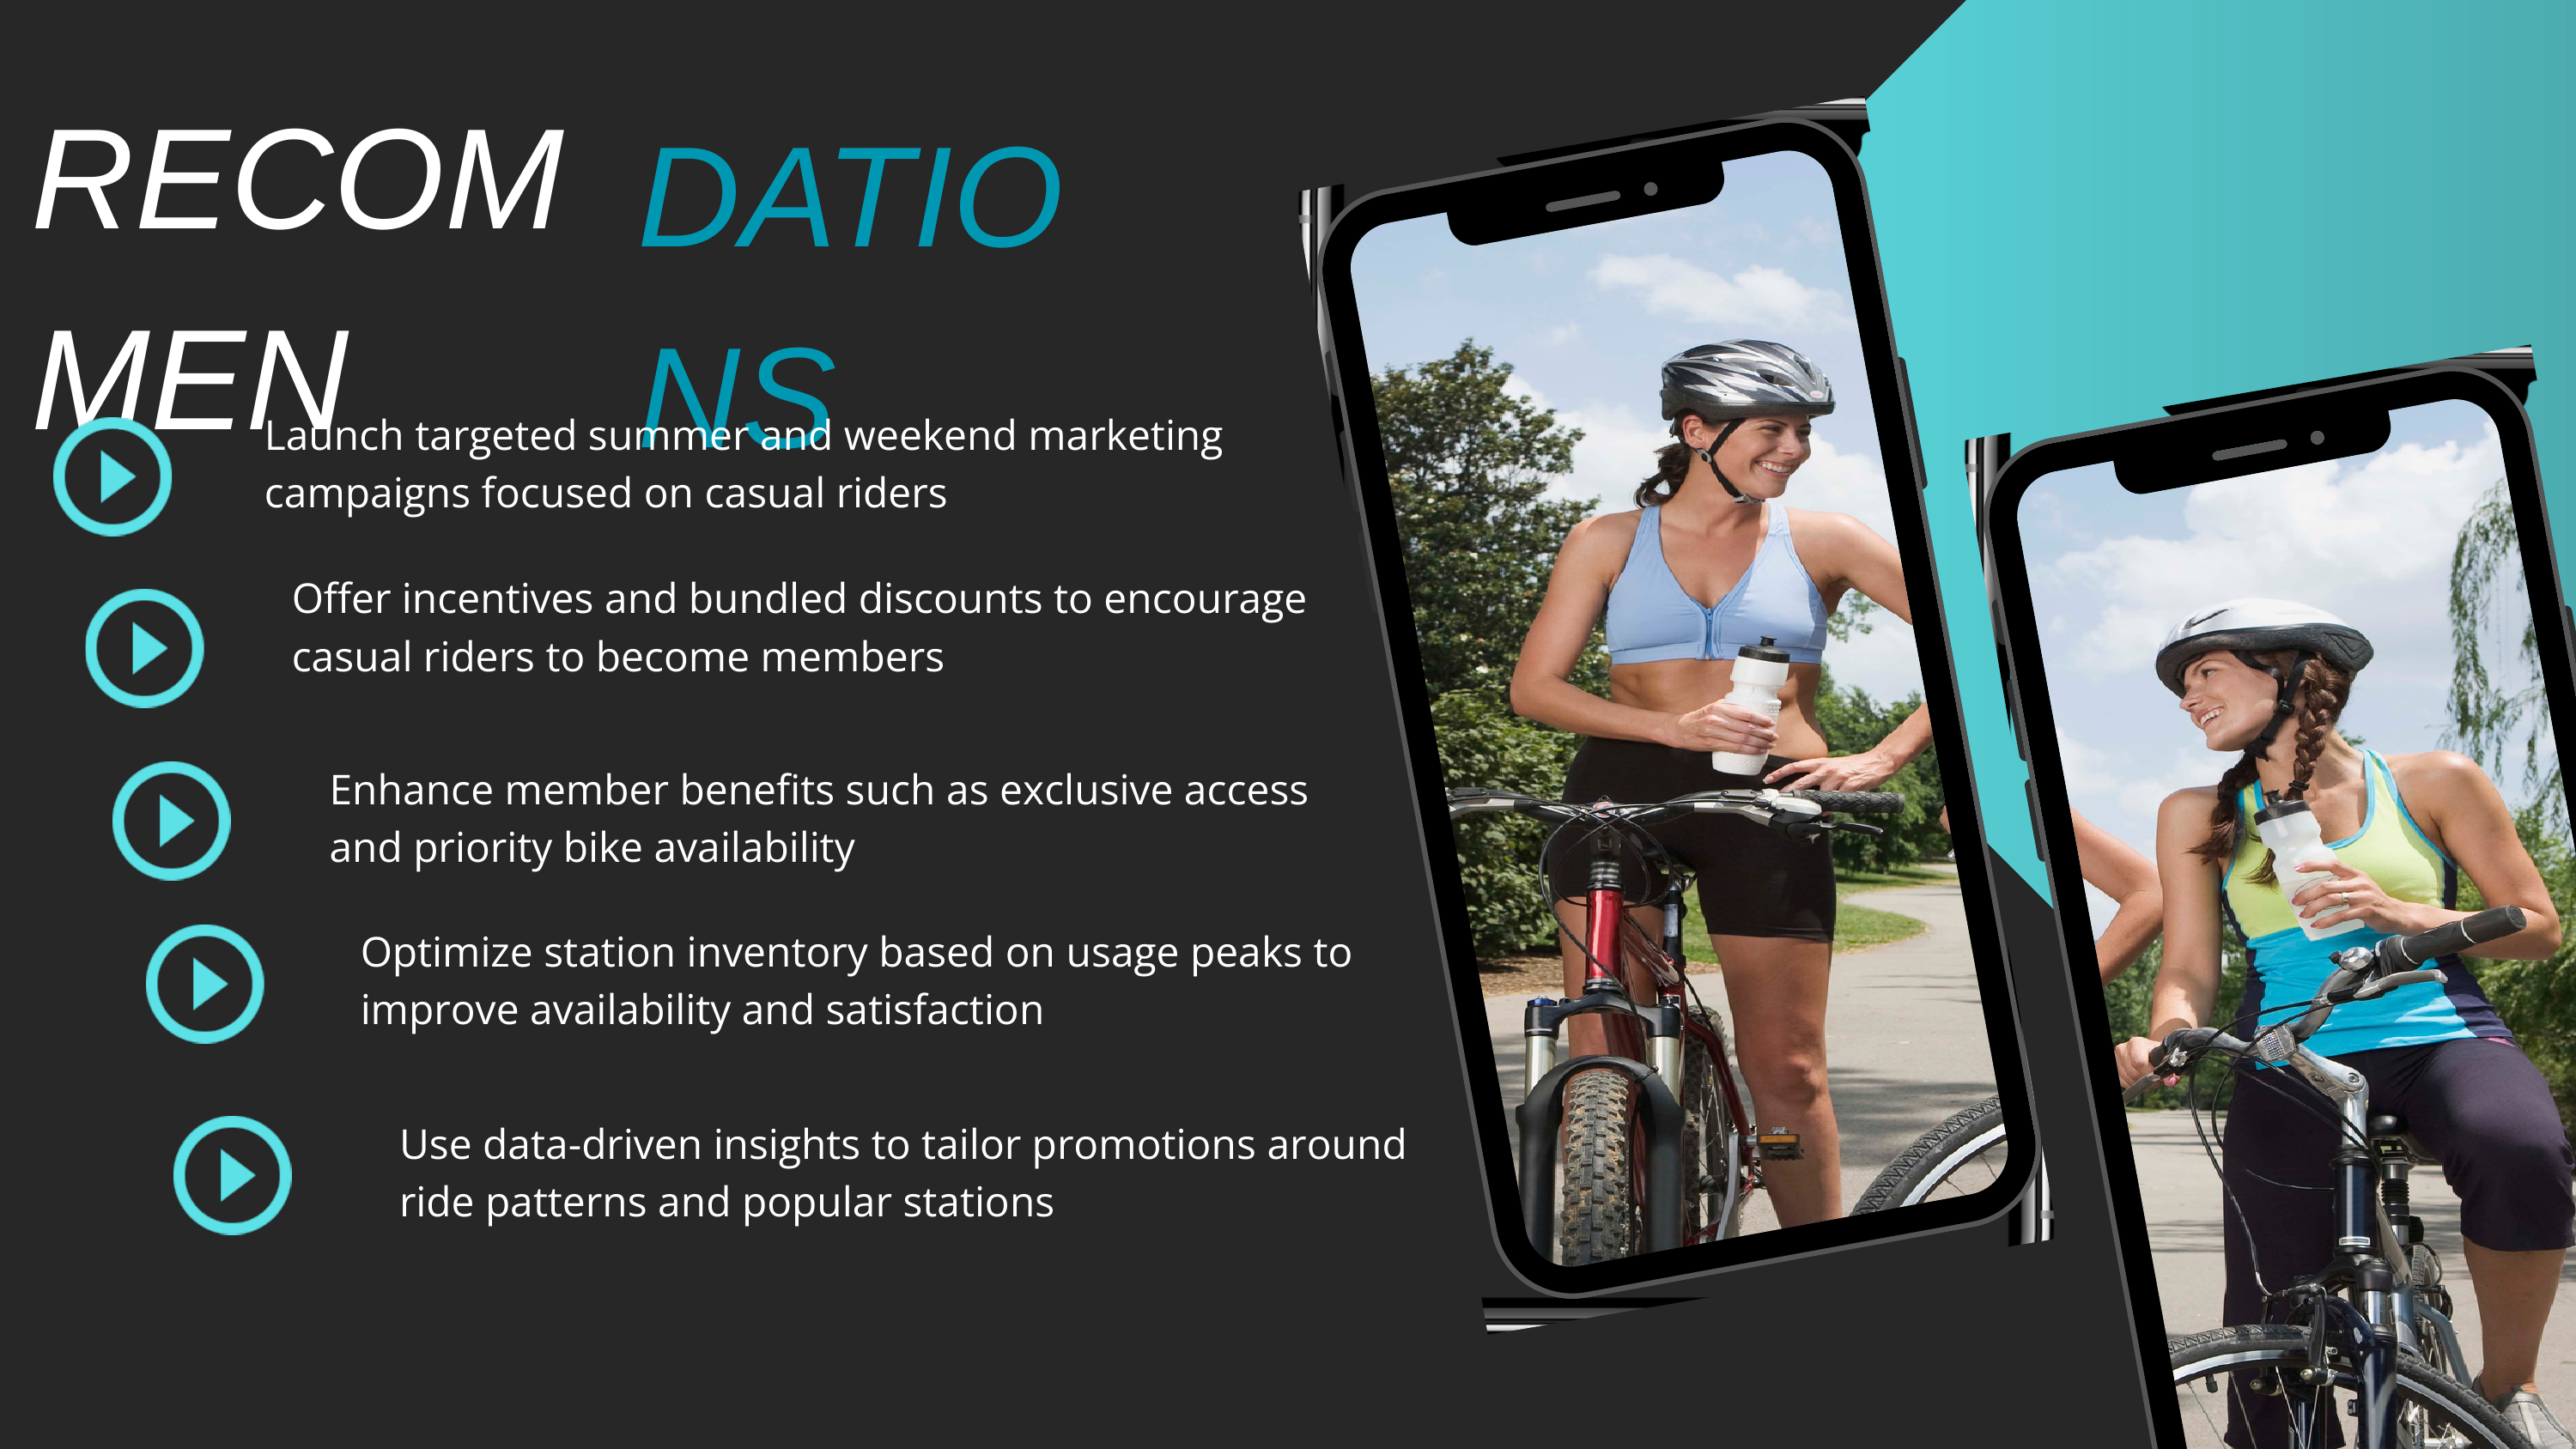

RECOMMEN
DATIONS

Launch targeted summer and weekend marketing campaigns focused on casual riders

Offer incentives and bundled discounts to encourage casual riders to become members

Enhance member benefits such as exclusive access and priority bike availability

Optimize station inventory based on usage peaks to improve availability and satisfaction

Use data-driven insights to tailor promotions around ride patterns and popular stations